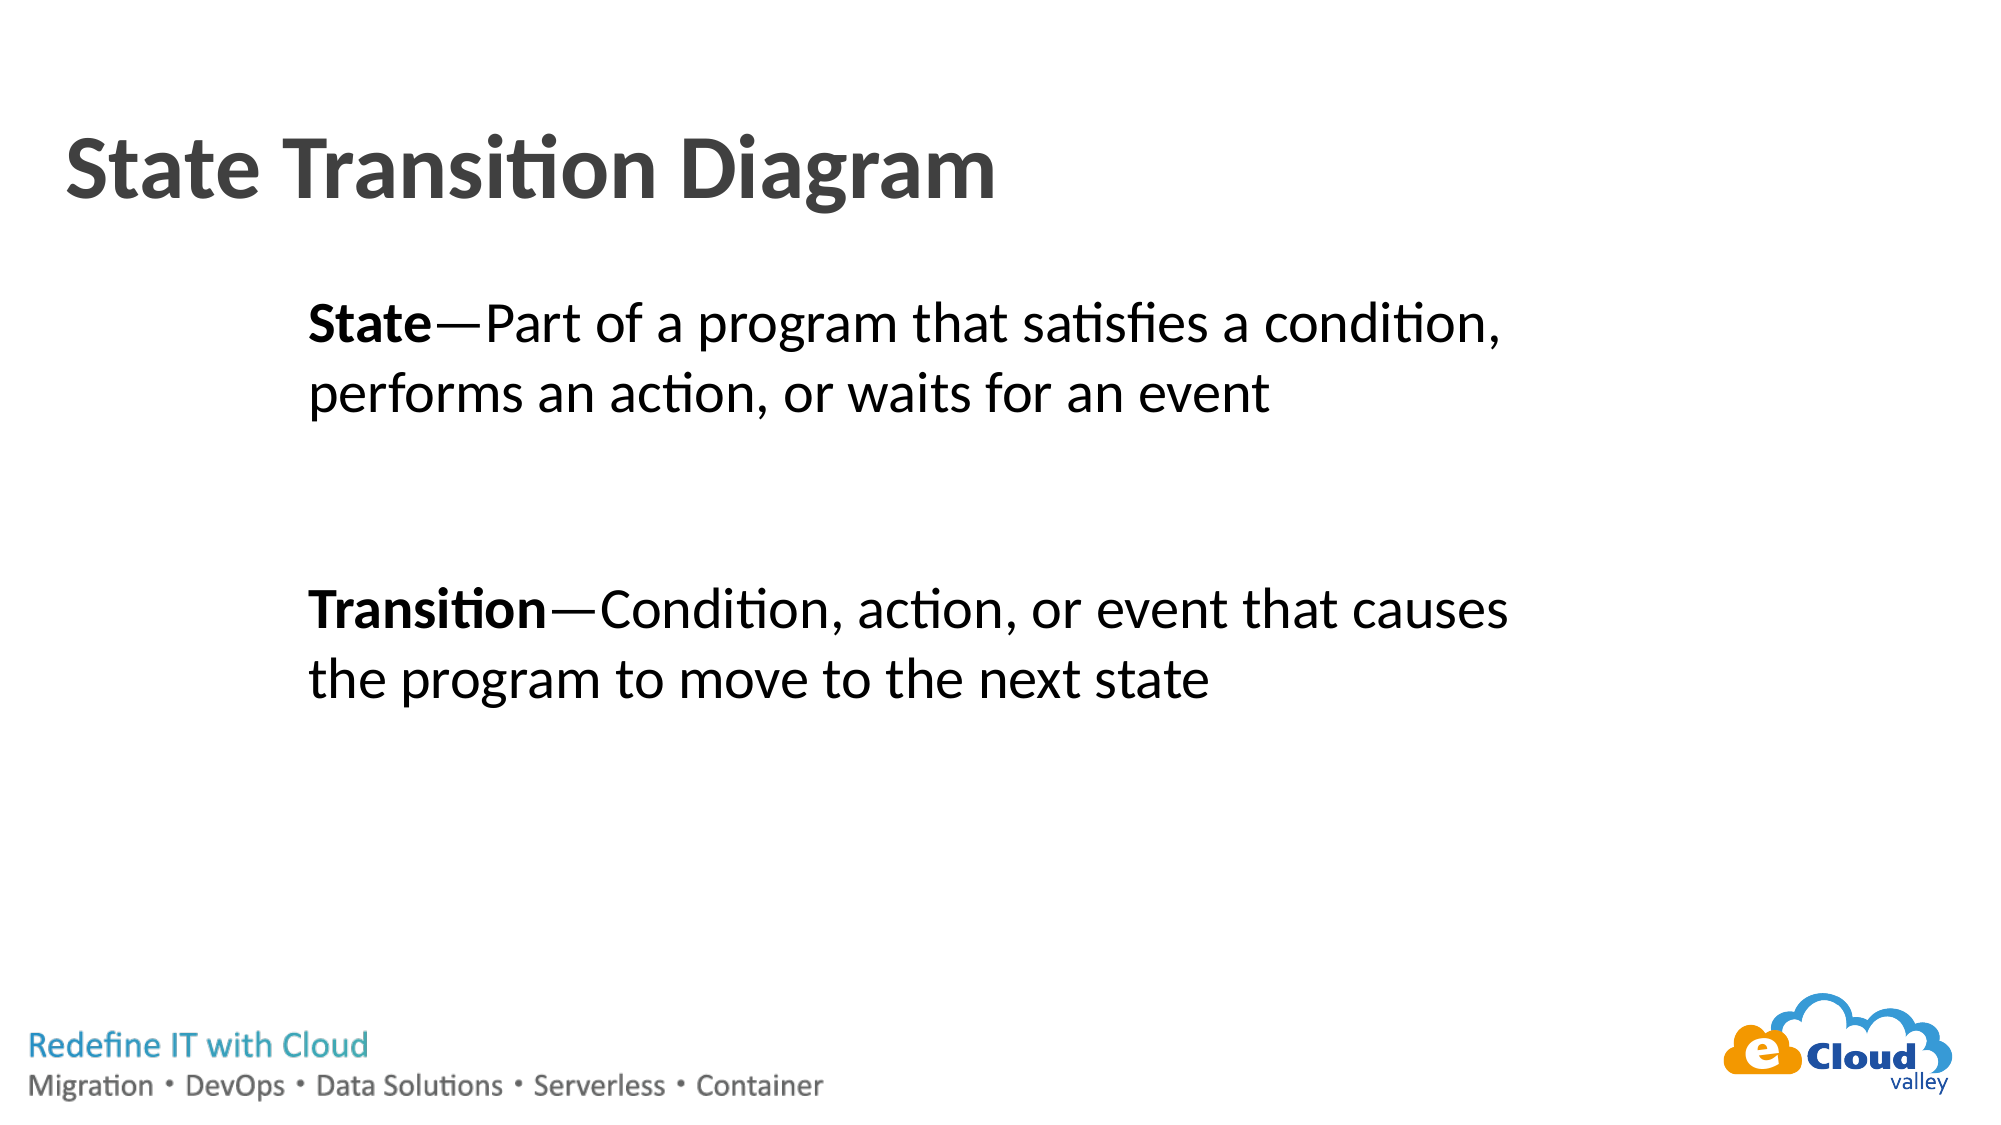

# State Transition Diagram
State—Part of a program that satisfies a condition, performs an action, or waits for an event
Transition—Condition, action, or event that causes the program to move to the next state